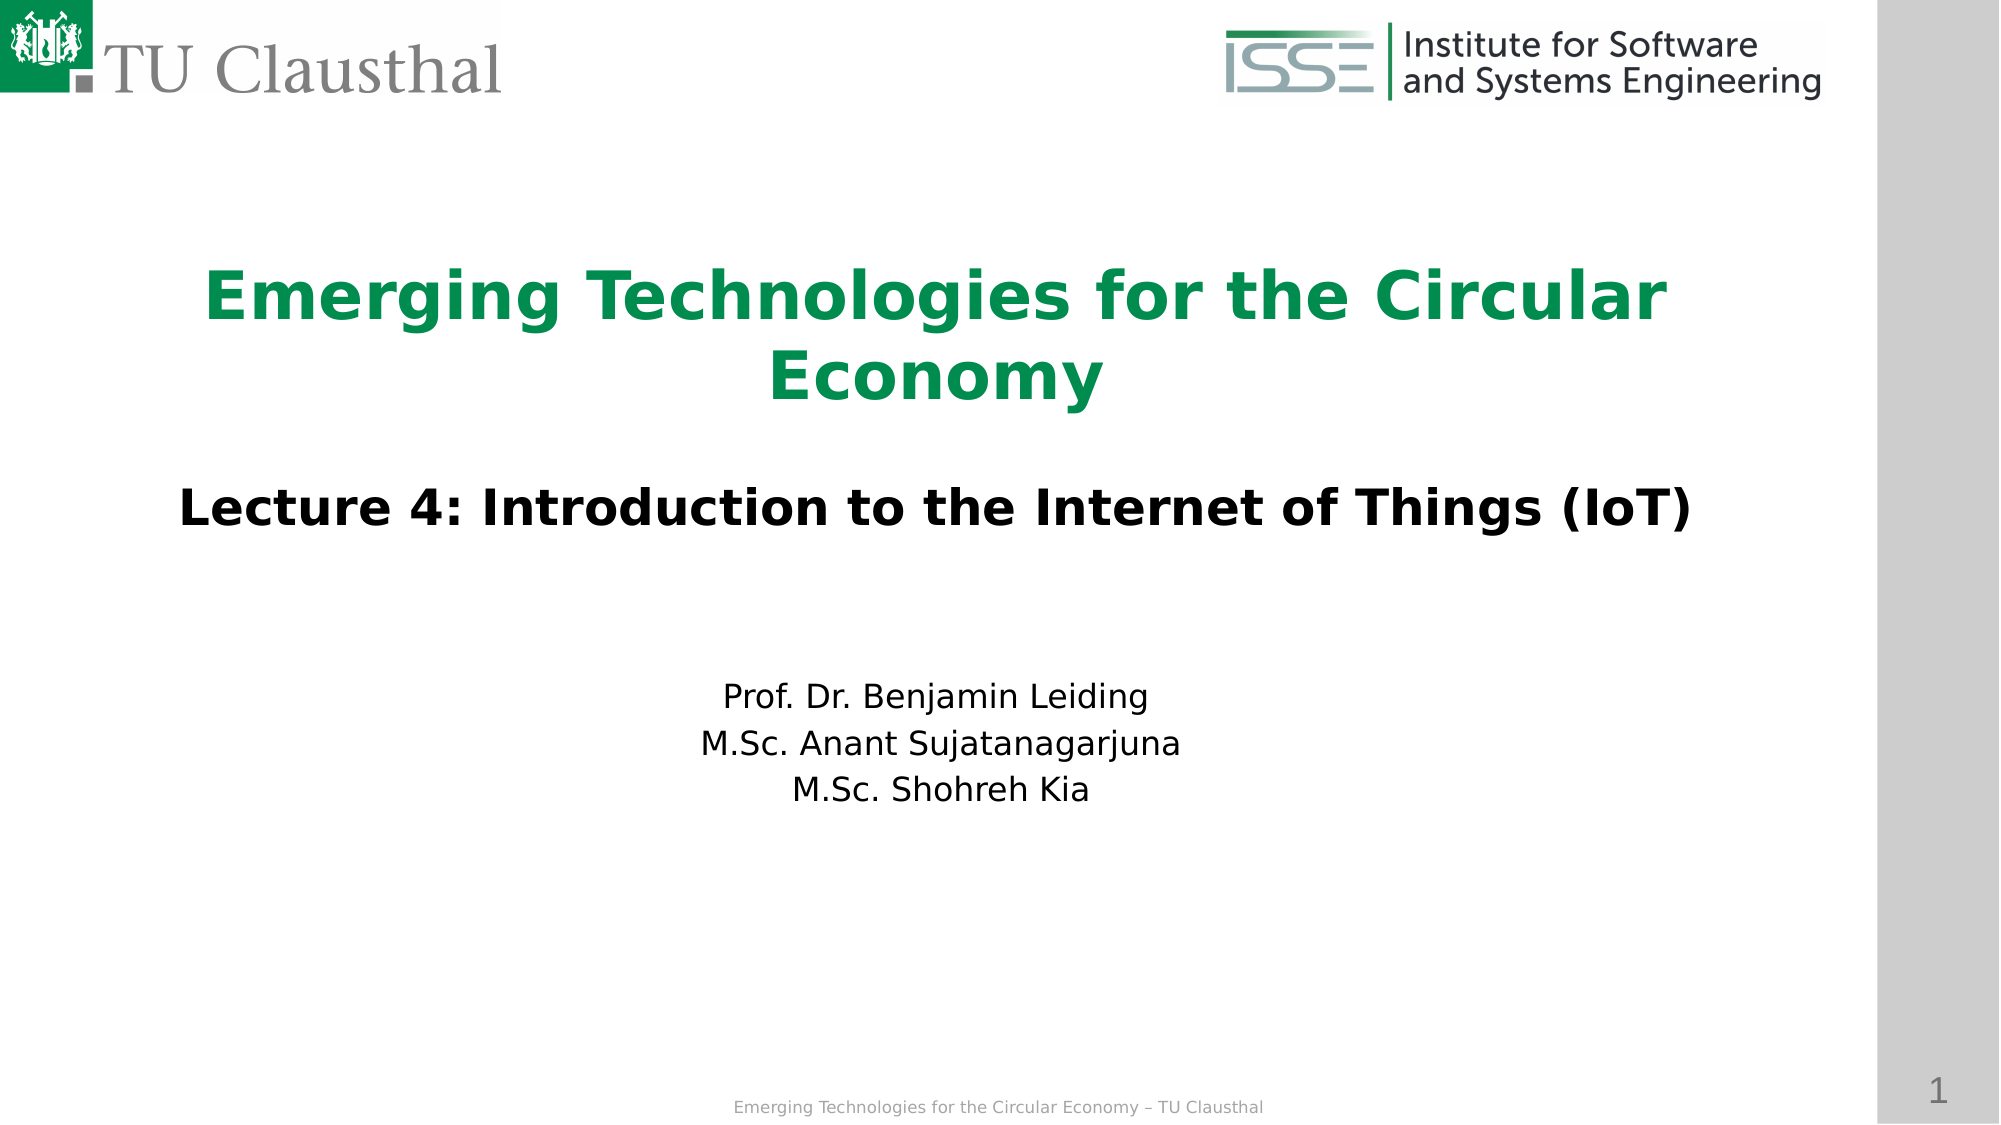

Emerging Technologies for the Circular Economy
Lecture 4: Introduction to the Internet of Things (IoT)

Prof. Dr. Benjamin Leiding
 M.Sc. Anant Sujatanagarjuna
 M.Sc. Shohreh Kia